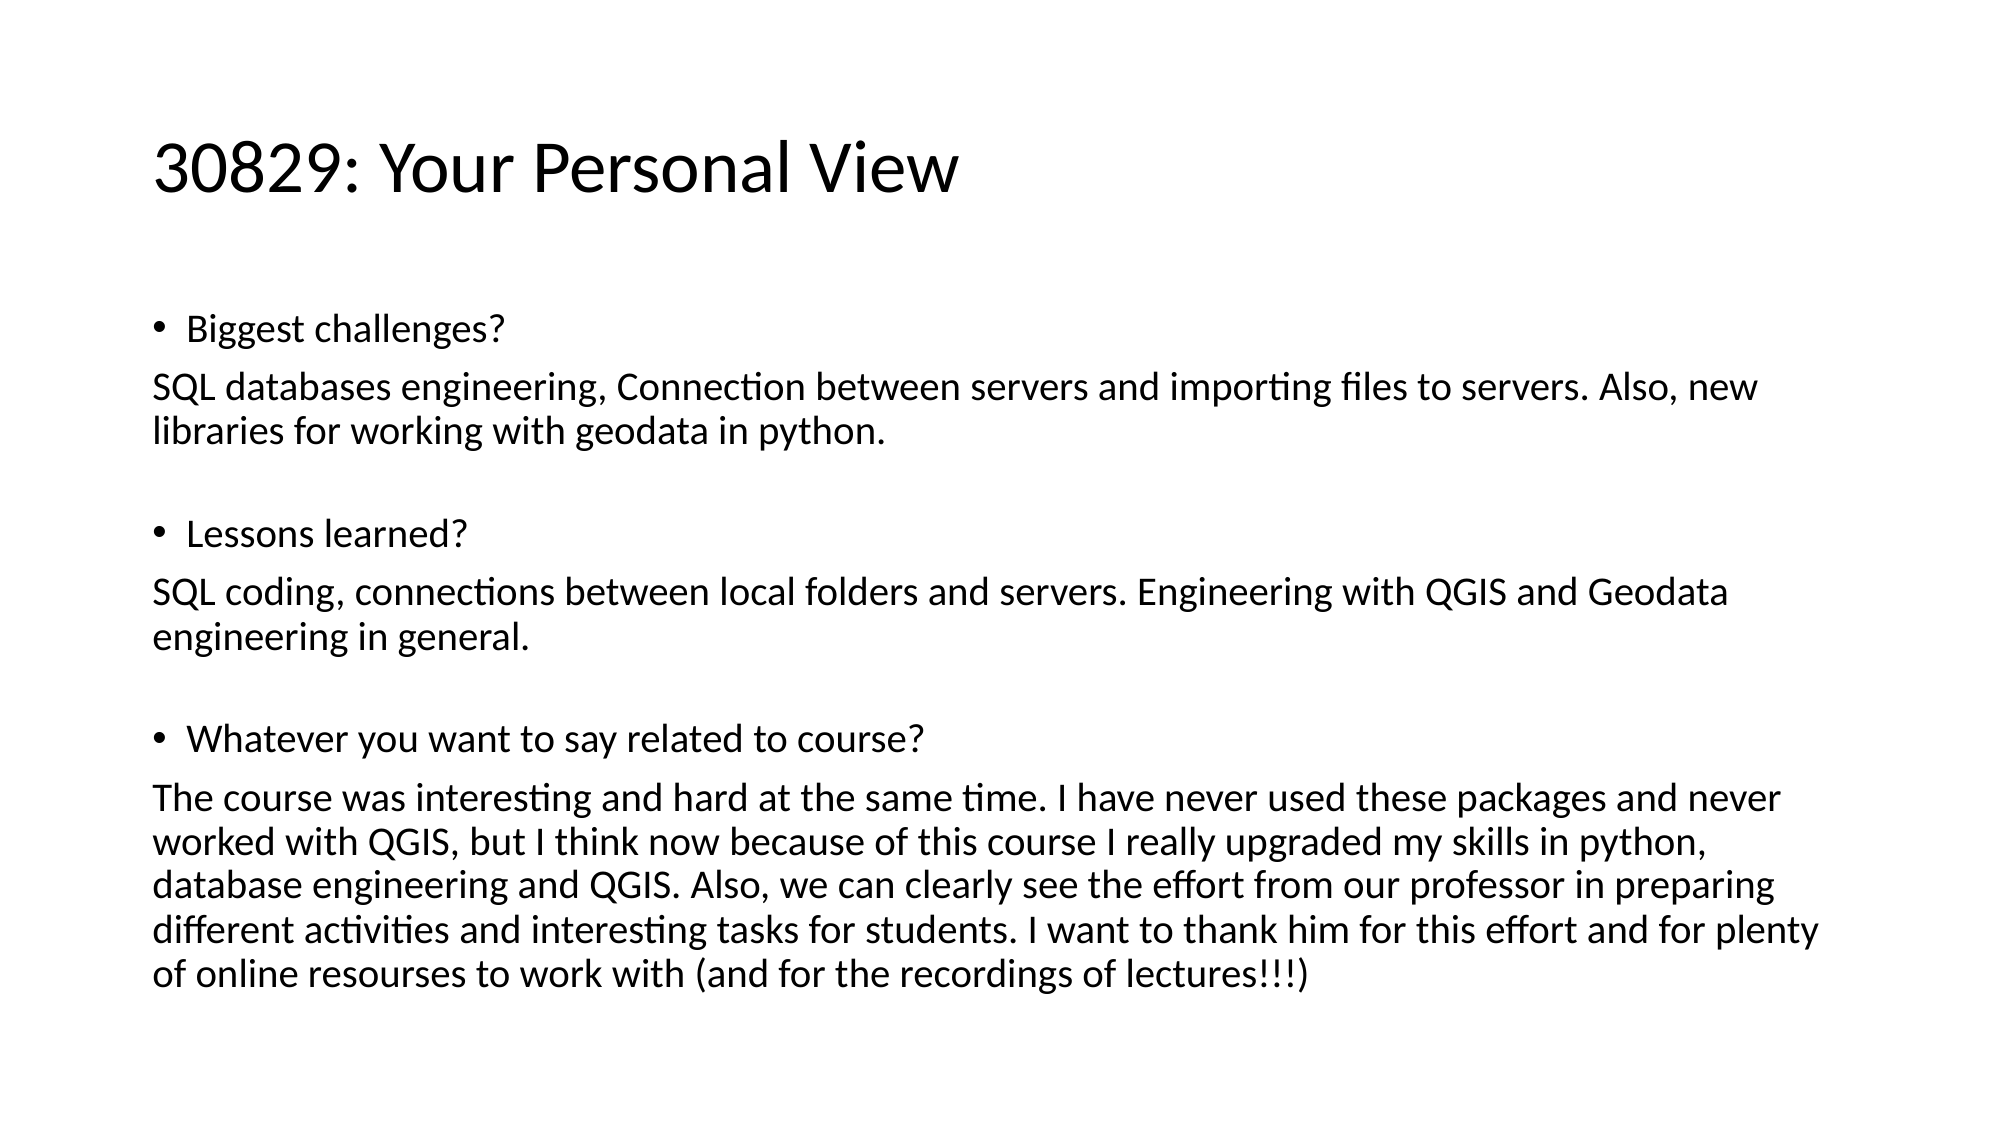

# 30829: Your Personal View
Biggest challenges?
SQL databases engineering, Connection between servers and importing files to servers. Also, new libraries for working with geodata in python.
Lessons learned?
SQL coding, connections between local folders and servers. Engineering with QGIS and Geodata engineering in general.
Whatever you want to say related to course?
The course was interesting and hard at the same time. I have never used these packages and never worked with QGIS, but I think now because of this course I really upgraded my skills in python, database engineering and QGIS. Also, we can clearly see the effort from our professor in preparing different activities and interesting tasks for students. I want to thank him for this effort and for plenty of online resourses to work with (and for the recordings of lectures!!!)